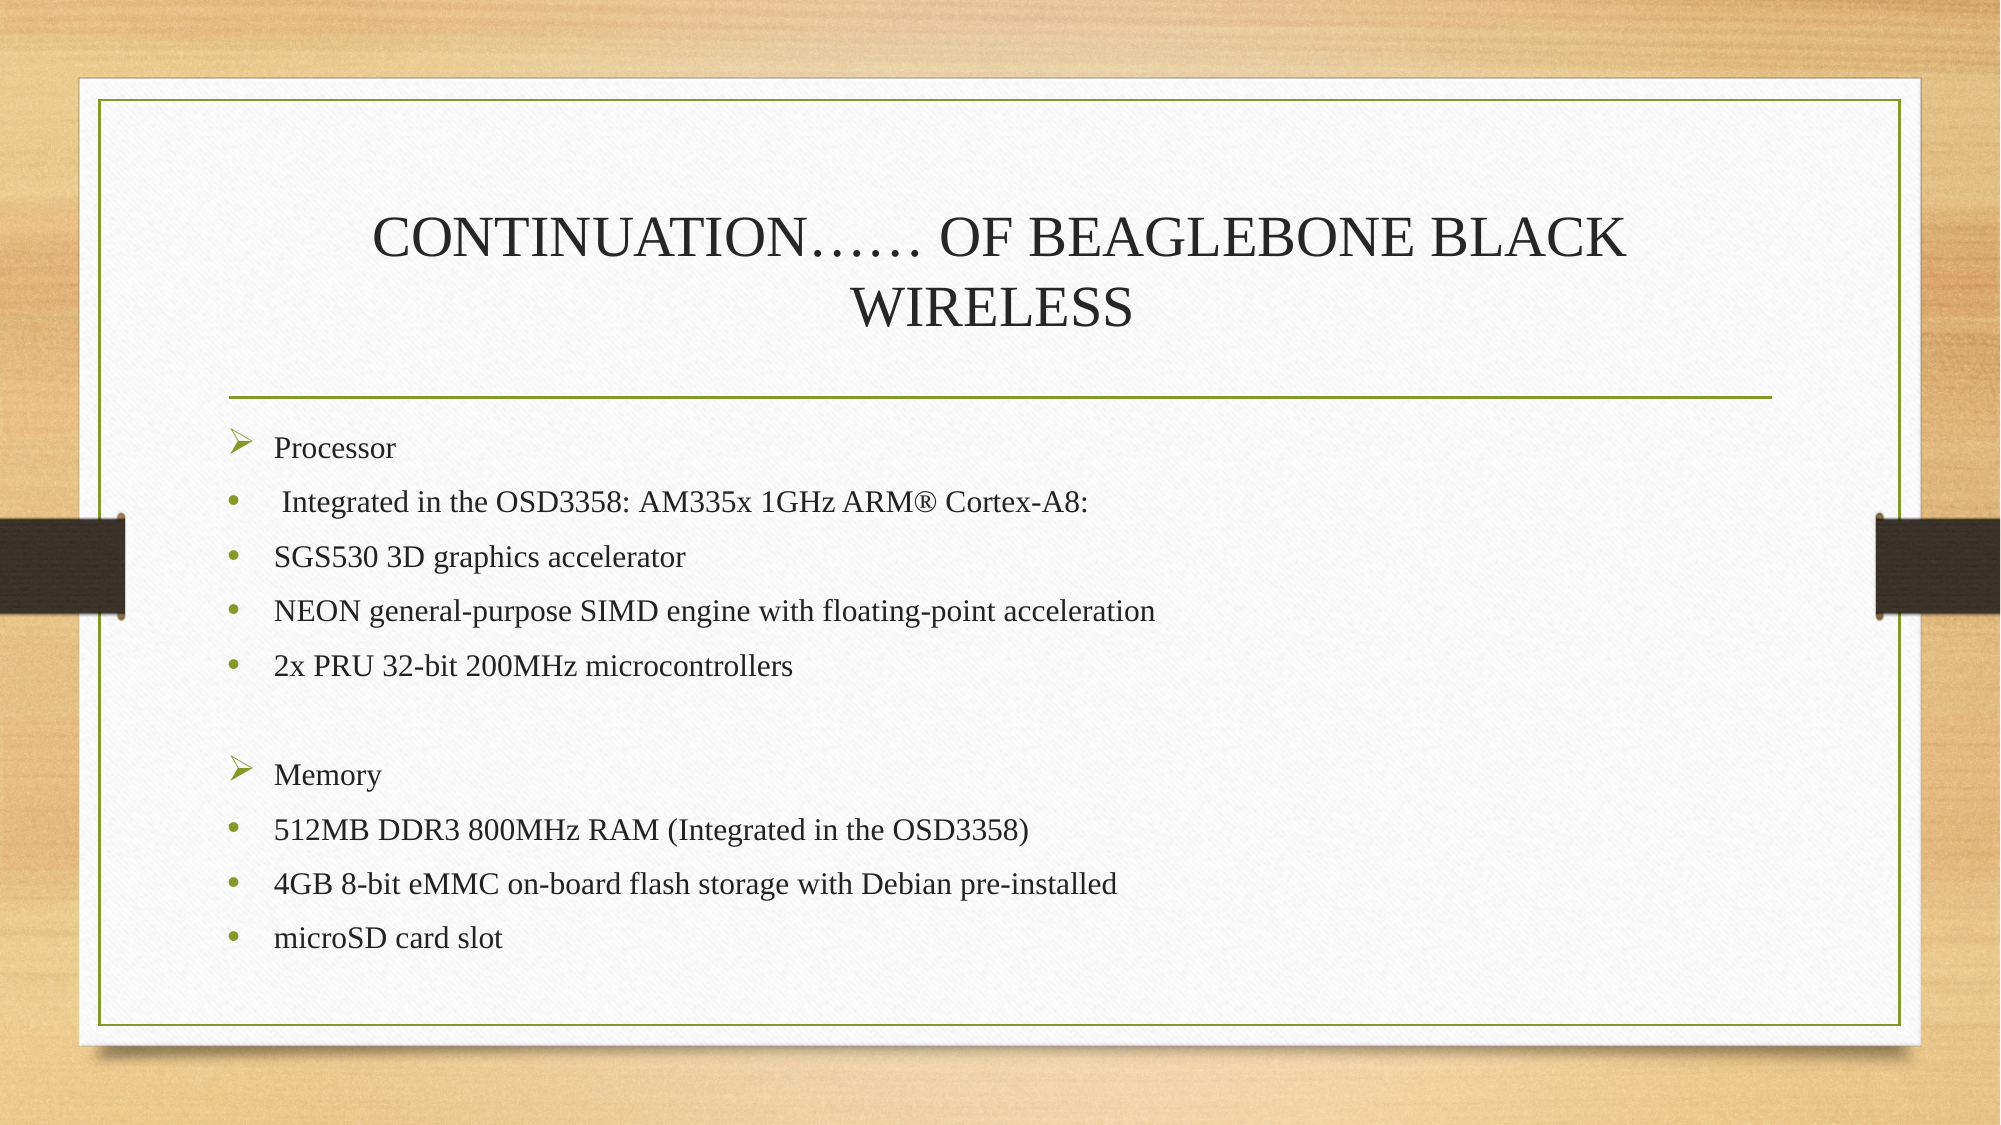

# CONTINUATION…… OF BEAGLEBONE BLACK WIRELESS
Processor
 Integrated in the OSD3358: AM335x 1GHz ARM® Cortex-A8:
SGS530 3D graphics accelerator
NEON general-purpose SIMD engine with floating-point acceleration
2x PRU 32-bit 200MHz microcontrollers

Memory
512MB DDR3 800MHz RAM (Integrated in the OSD3358)
4GB 8-bit eMMC on-board flash storage with Debian pre-installed
microSD card slot